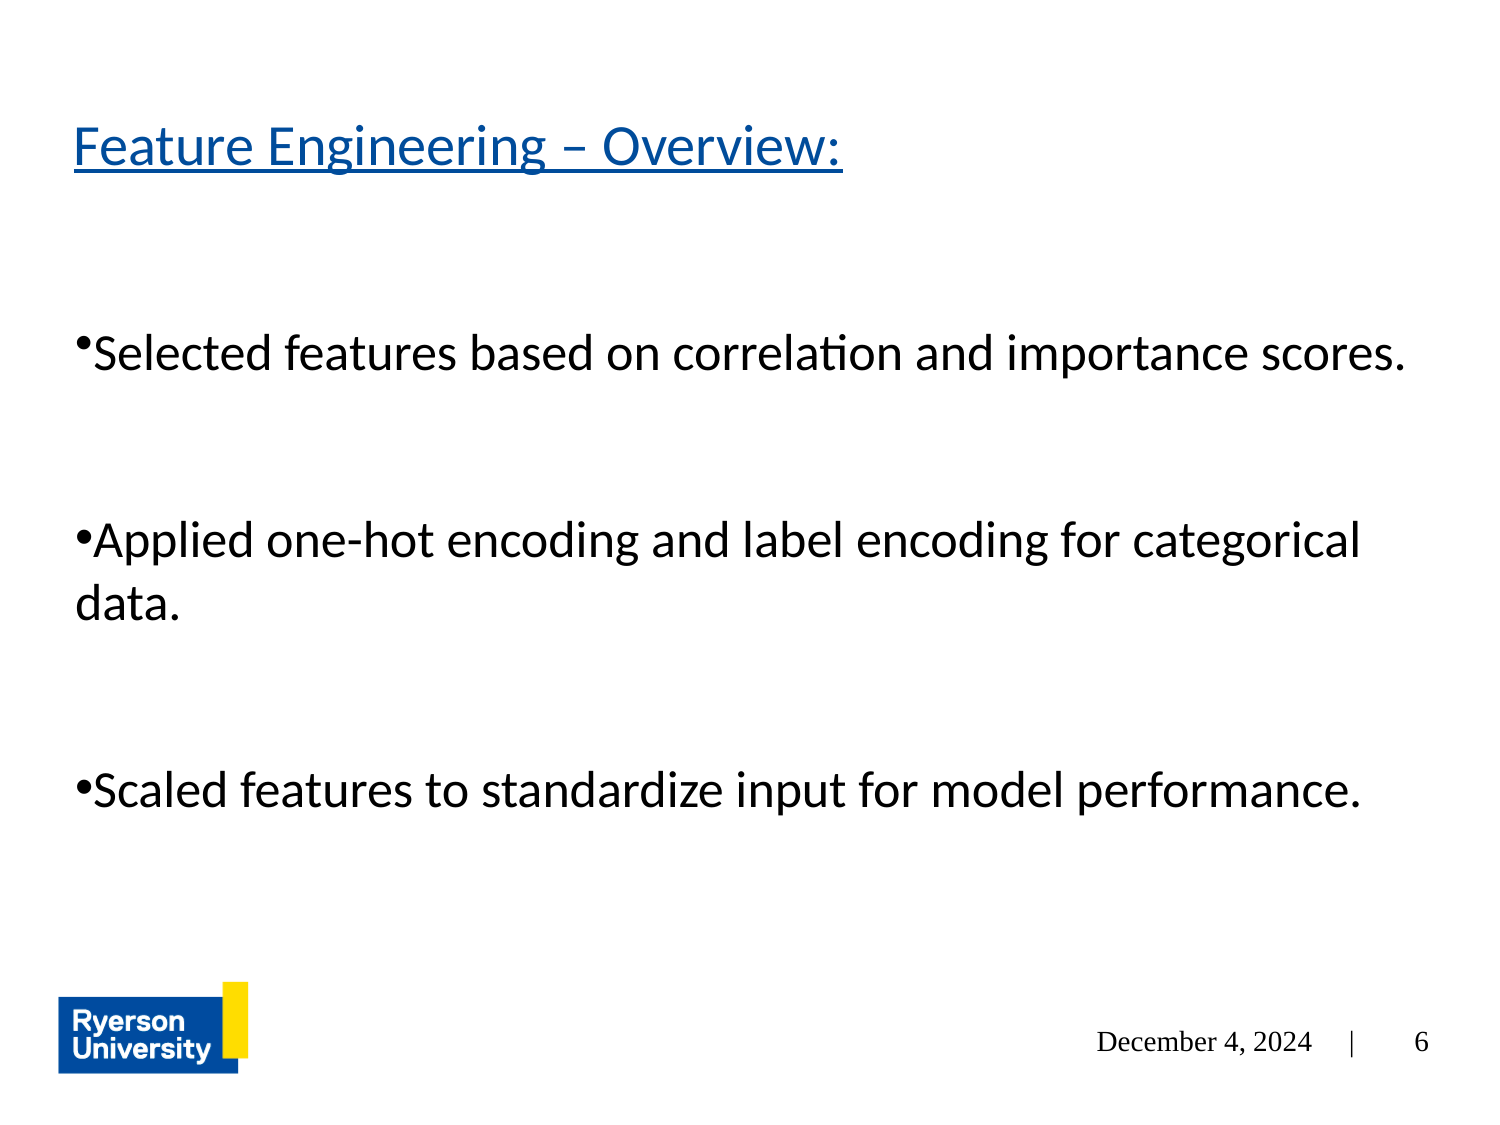

# Feature Engineering – Overview:

Selected features based on correlation and importance scores.

Applied one-hot encoding and label encoding for categorical data.

Scaled features to standardize input for model performance.
6
December 4, 2024     |